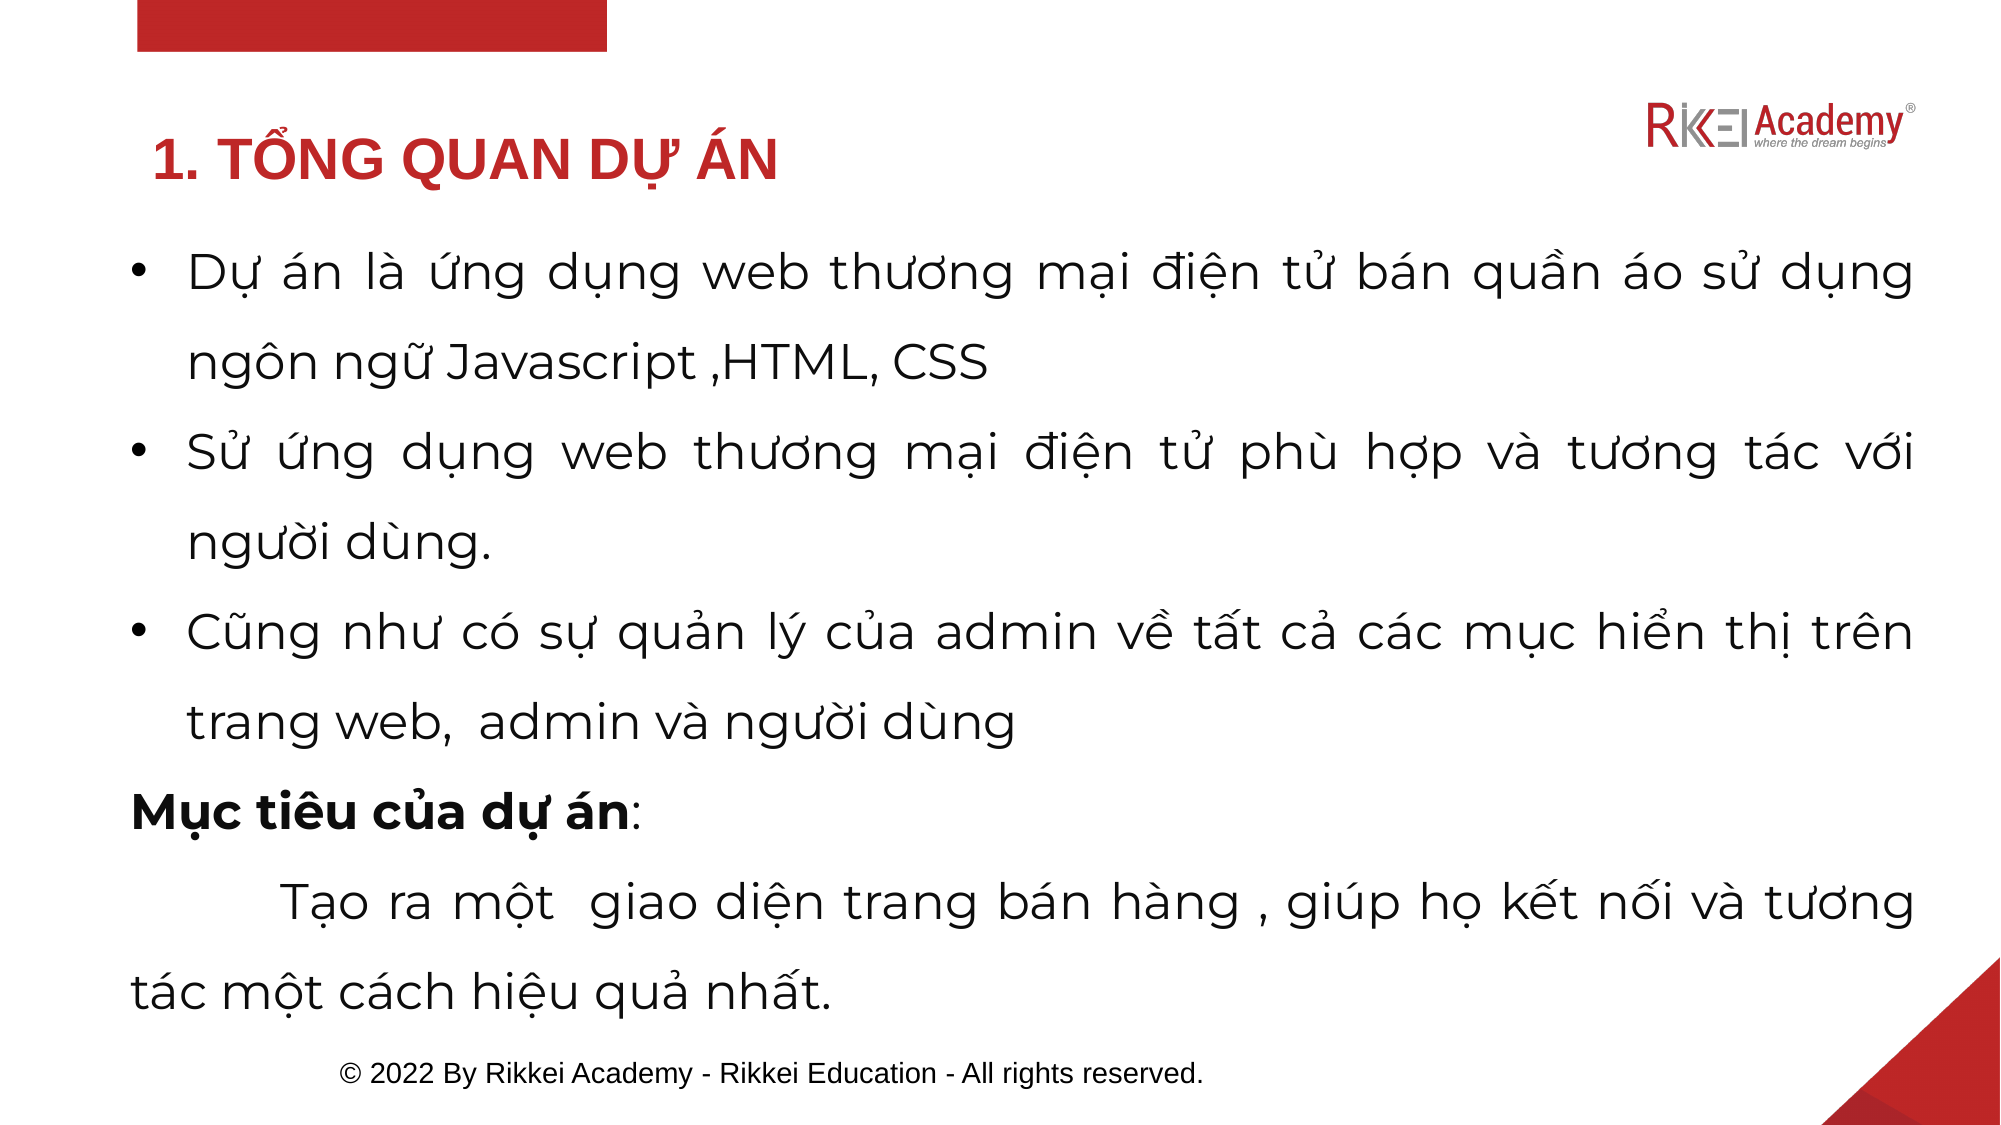

# 1. TỔNG QUAN DỰ ÁN
Dự án là ứng dụng web thương mại điện tử bán quần áo sử dụng ngôn ngữ Javascript ,HTML, CSS
Sử ứng dụng web thương mại điện tử phù hợp và tương tác với người dùng.
Cũng như có sự quản lý của admin về tất cả các mục hiển thị trên trang web,  admin và người dùng
Mục tiêu của dự án:
	Tạo ra một  giao diện trang bán hàng , giúp họ kết nối và tương tác một cách hiệu quả nhất.